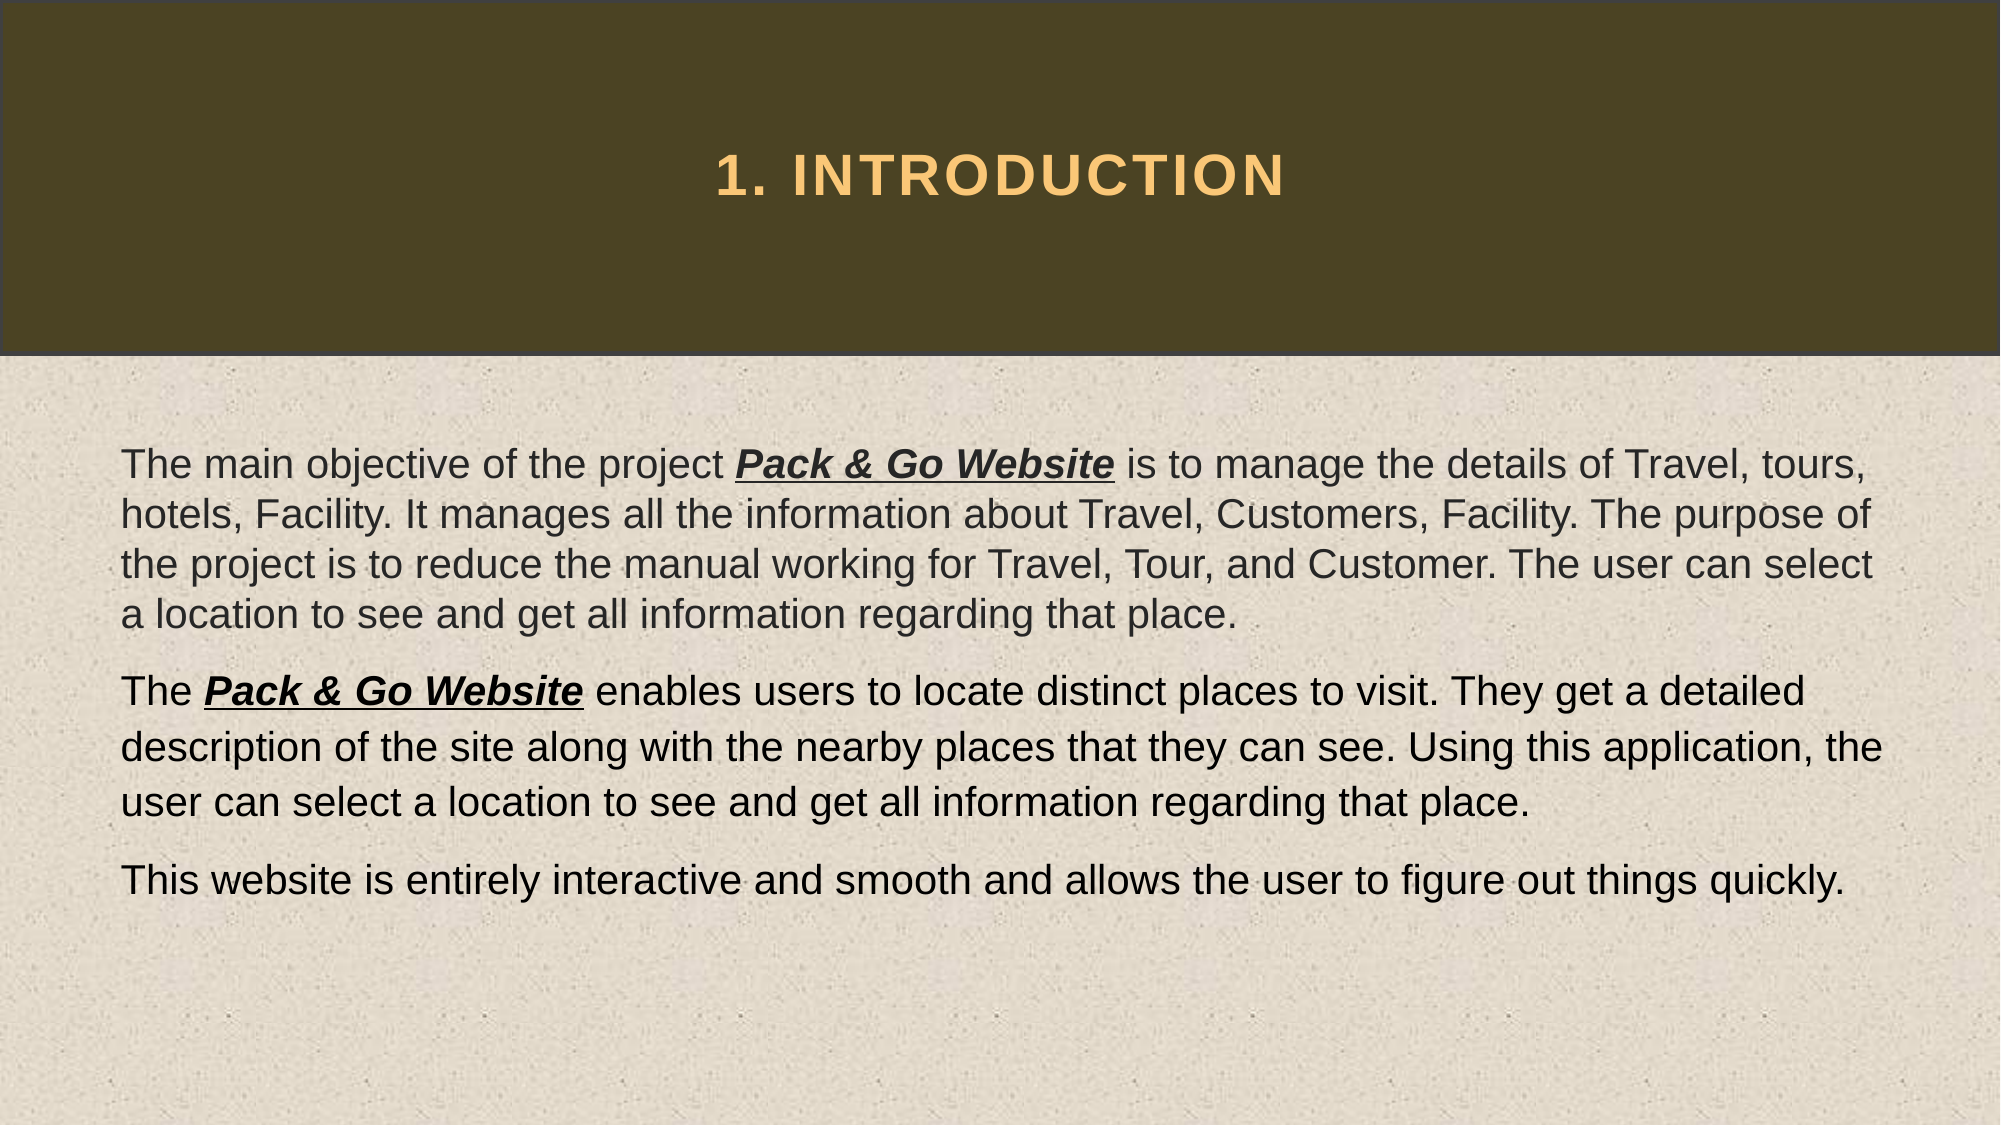

# 1. INTRODUCTION
The main objective of the project Pack & Go Website is to manage the details of Travel, tours, hotels, Facility. It manages all the information about Travel, Customers, Facility. The purpose of the project is to reduce the manual working for Travel, Tour, and Customer. The user can select a location to see and get all information regarding that place.
The Pack & Go Website enables users to locate distinct places to visit. They get a detailed description of the site along with the nearby places that they can see. Using this application, the user can select a location to see and get all information regarding that place.
This website is entirely interactive and smooth and allows the user to figure out things quickly.